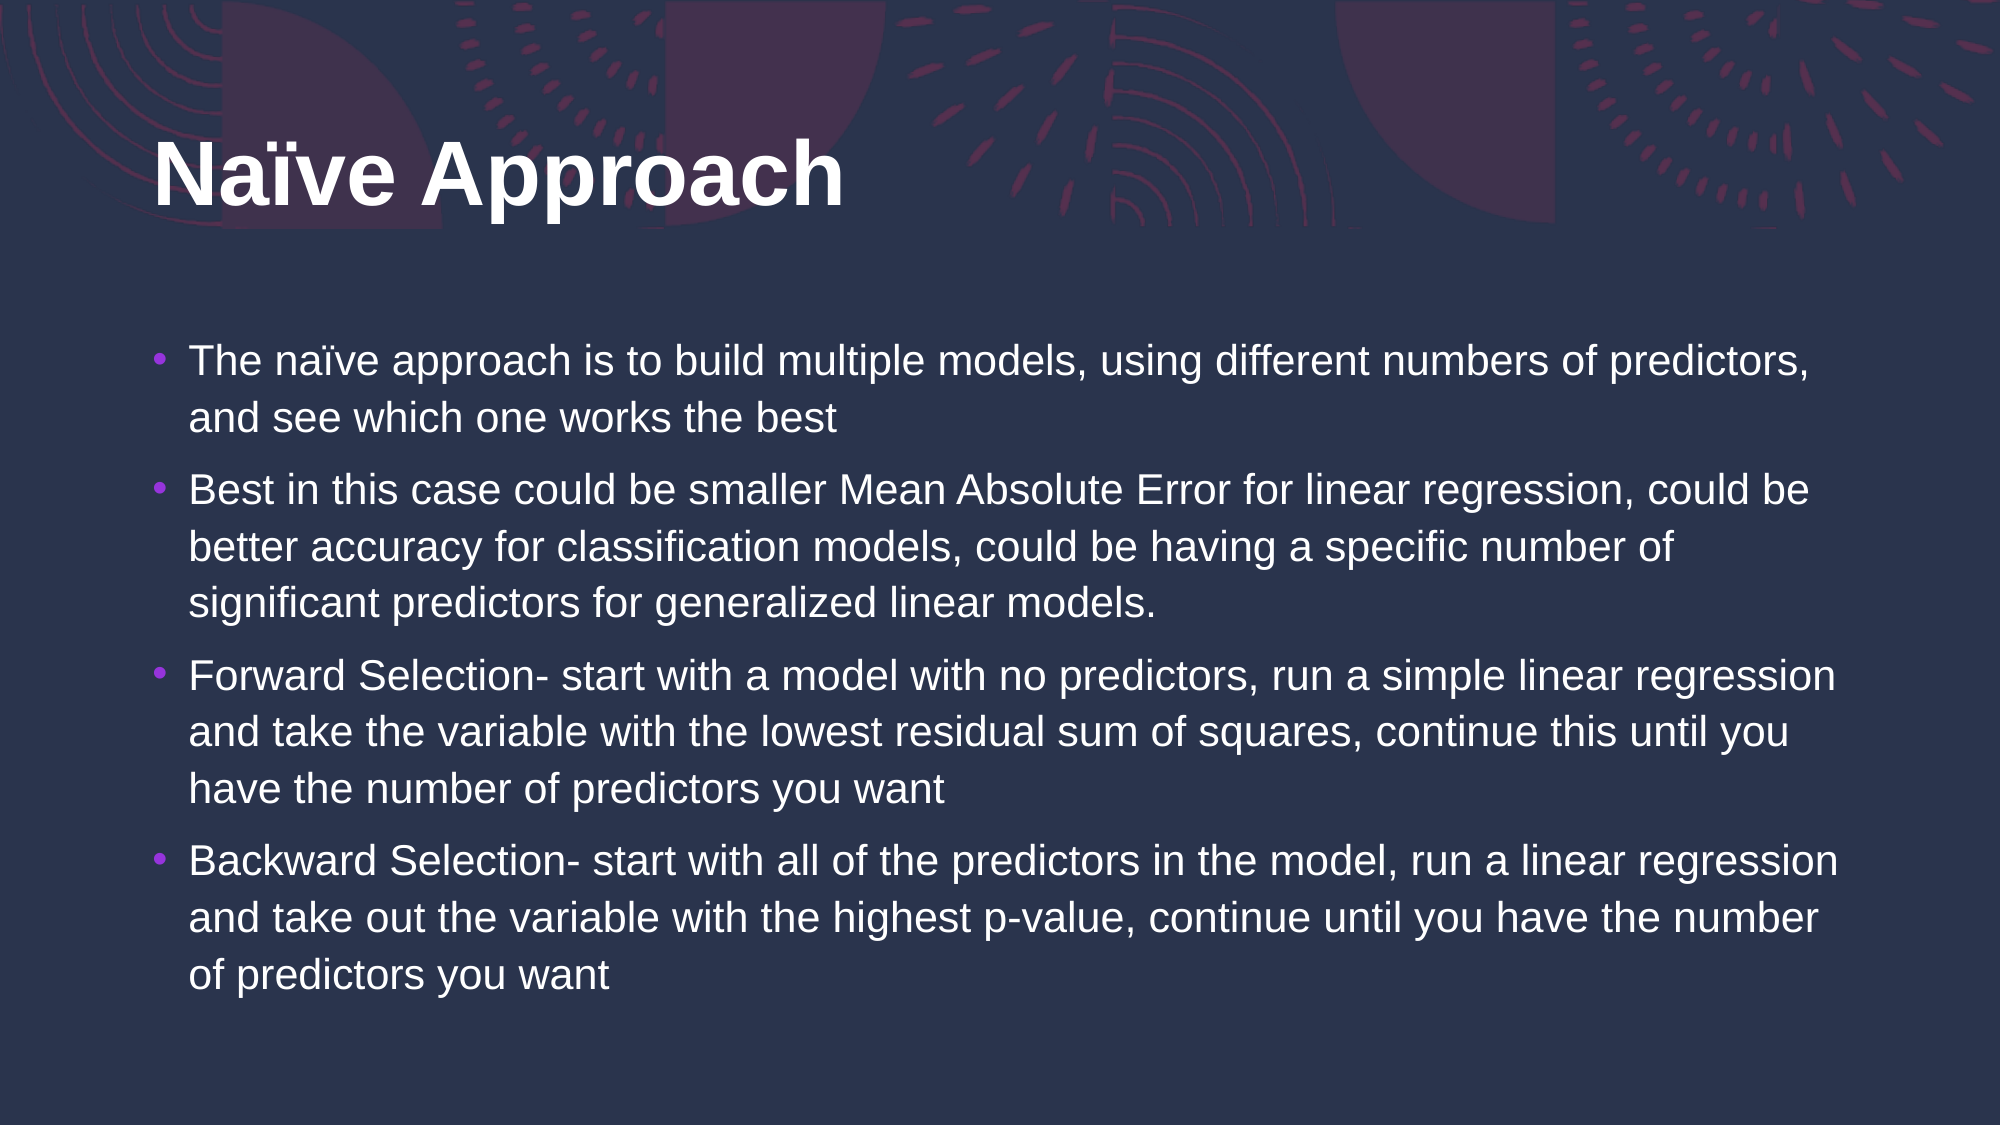

# Naïve Approach
The naïve approach is to build multiple models, using different numbers of predictors, and see which one works the best
Best in this case could be smaller Mean Absolute Error for linear regression, could be better accuracy for classification models, could be having a specific number of significant predictors for generalized linear models.
Forward Selection- start with a model with no predictors, run a simple linear regression and take the variable with the lowest residual sum of squares, continue this until you have the number of predictors you want
Backward Selection- start with all of the predictors in the model, run a linear regression and take out the variable with the highest p-value, continue until you have the number of predictors you want